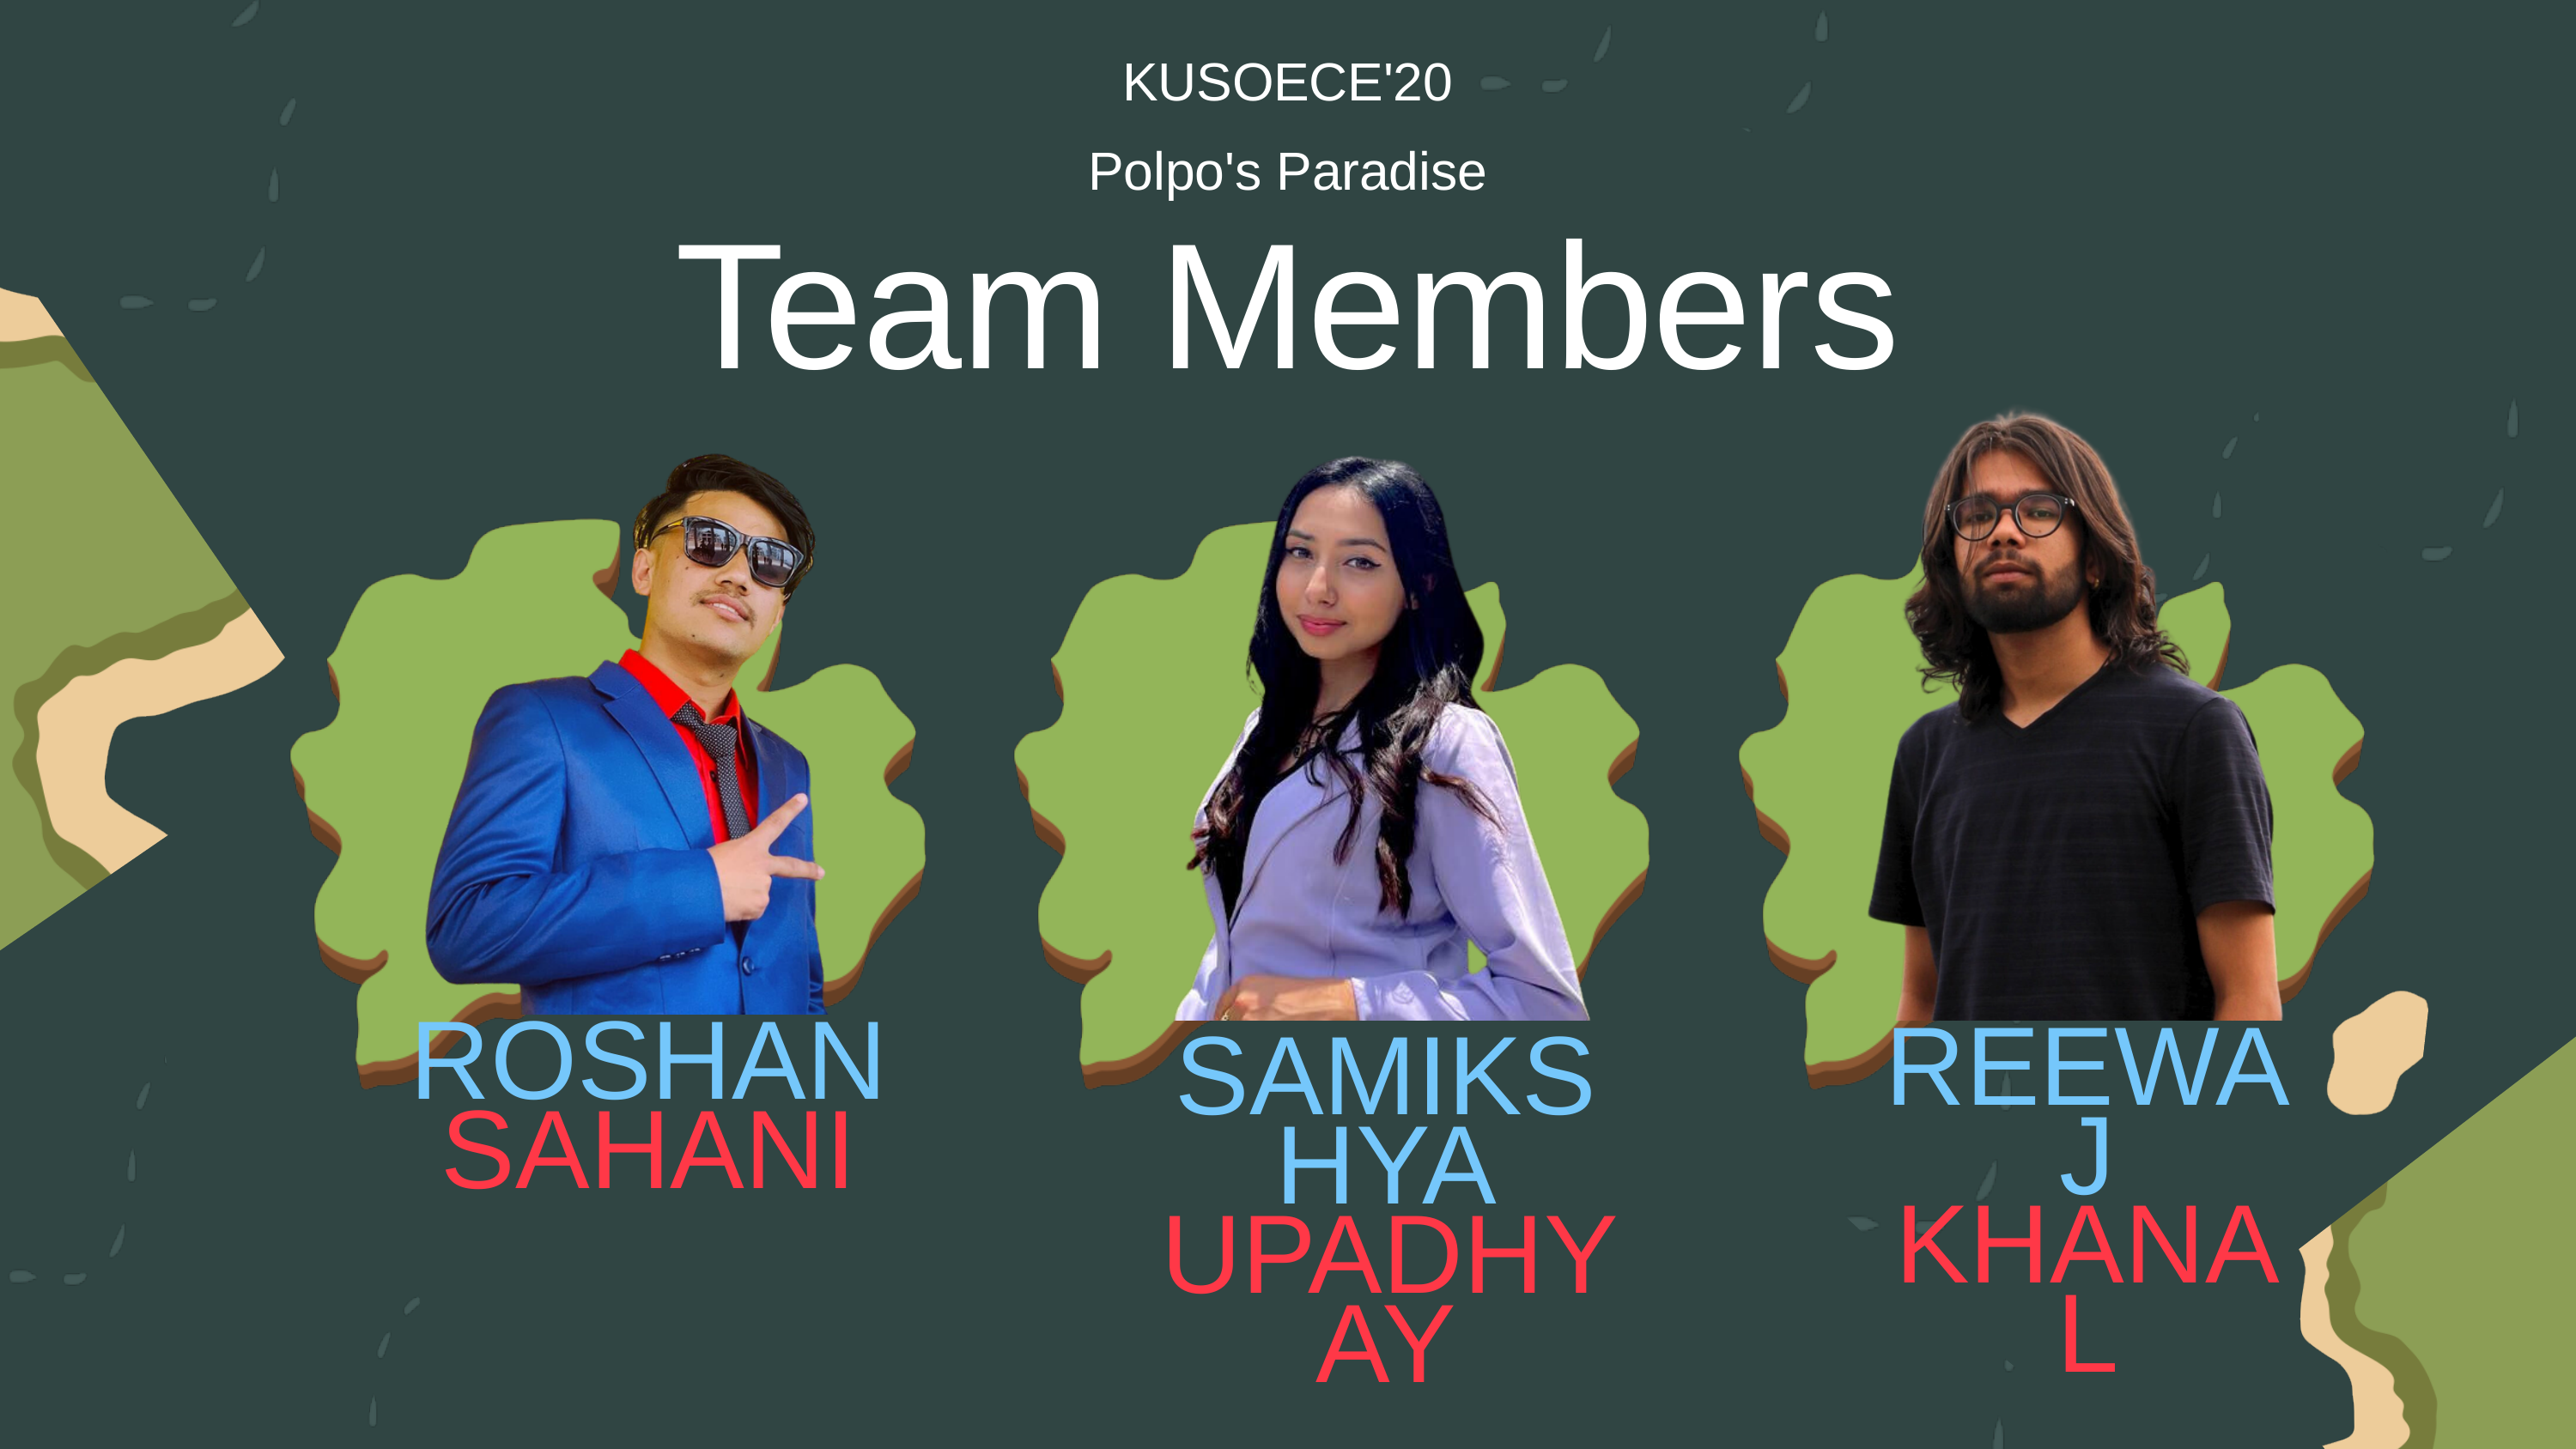

KUSOECE'20
Polpo's Paradise
Team Members

ROSHAN
SAHANI

REEWAJ
KHANAL

SAMIKSHYA
UPADHYAY